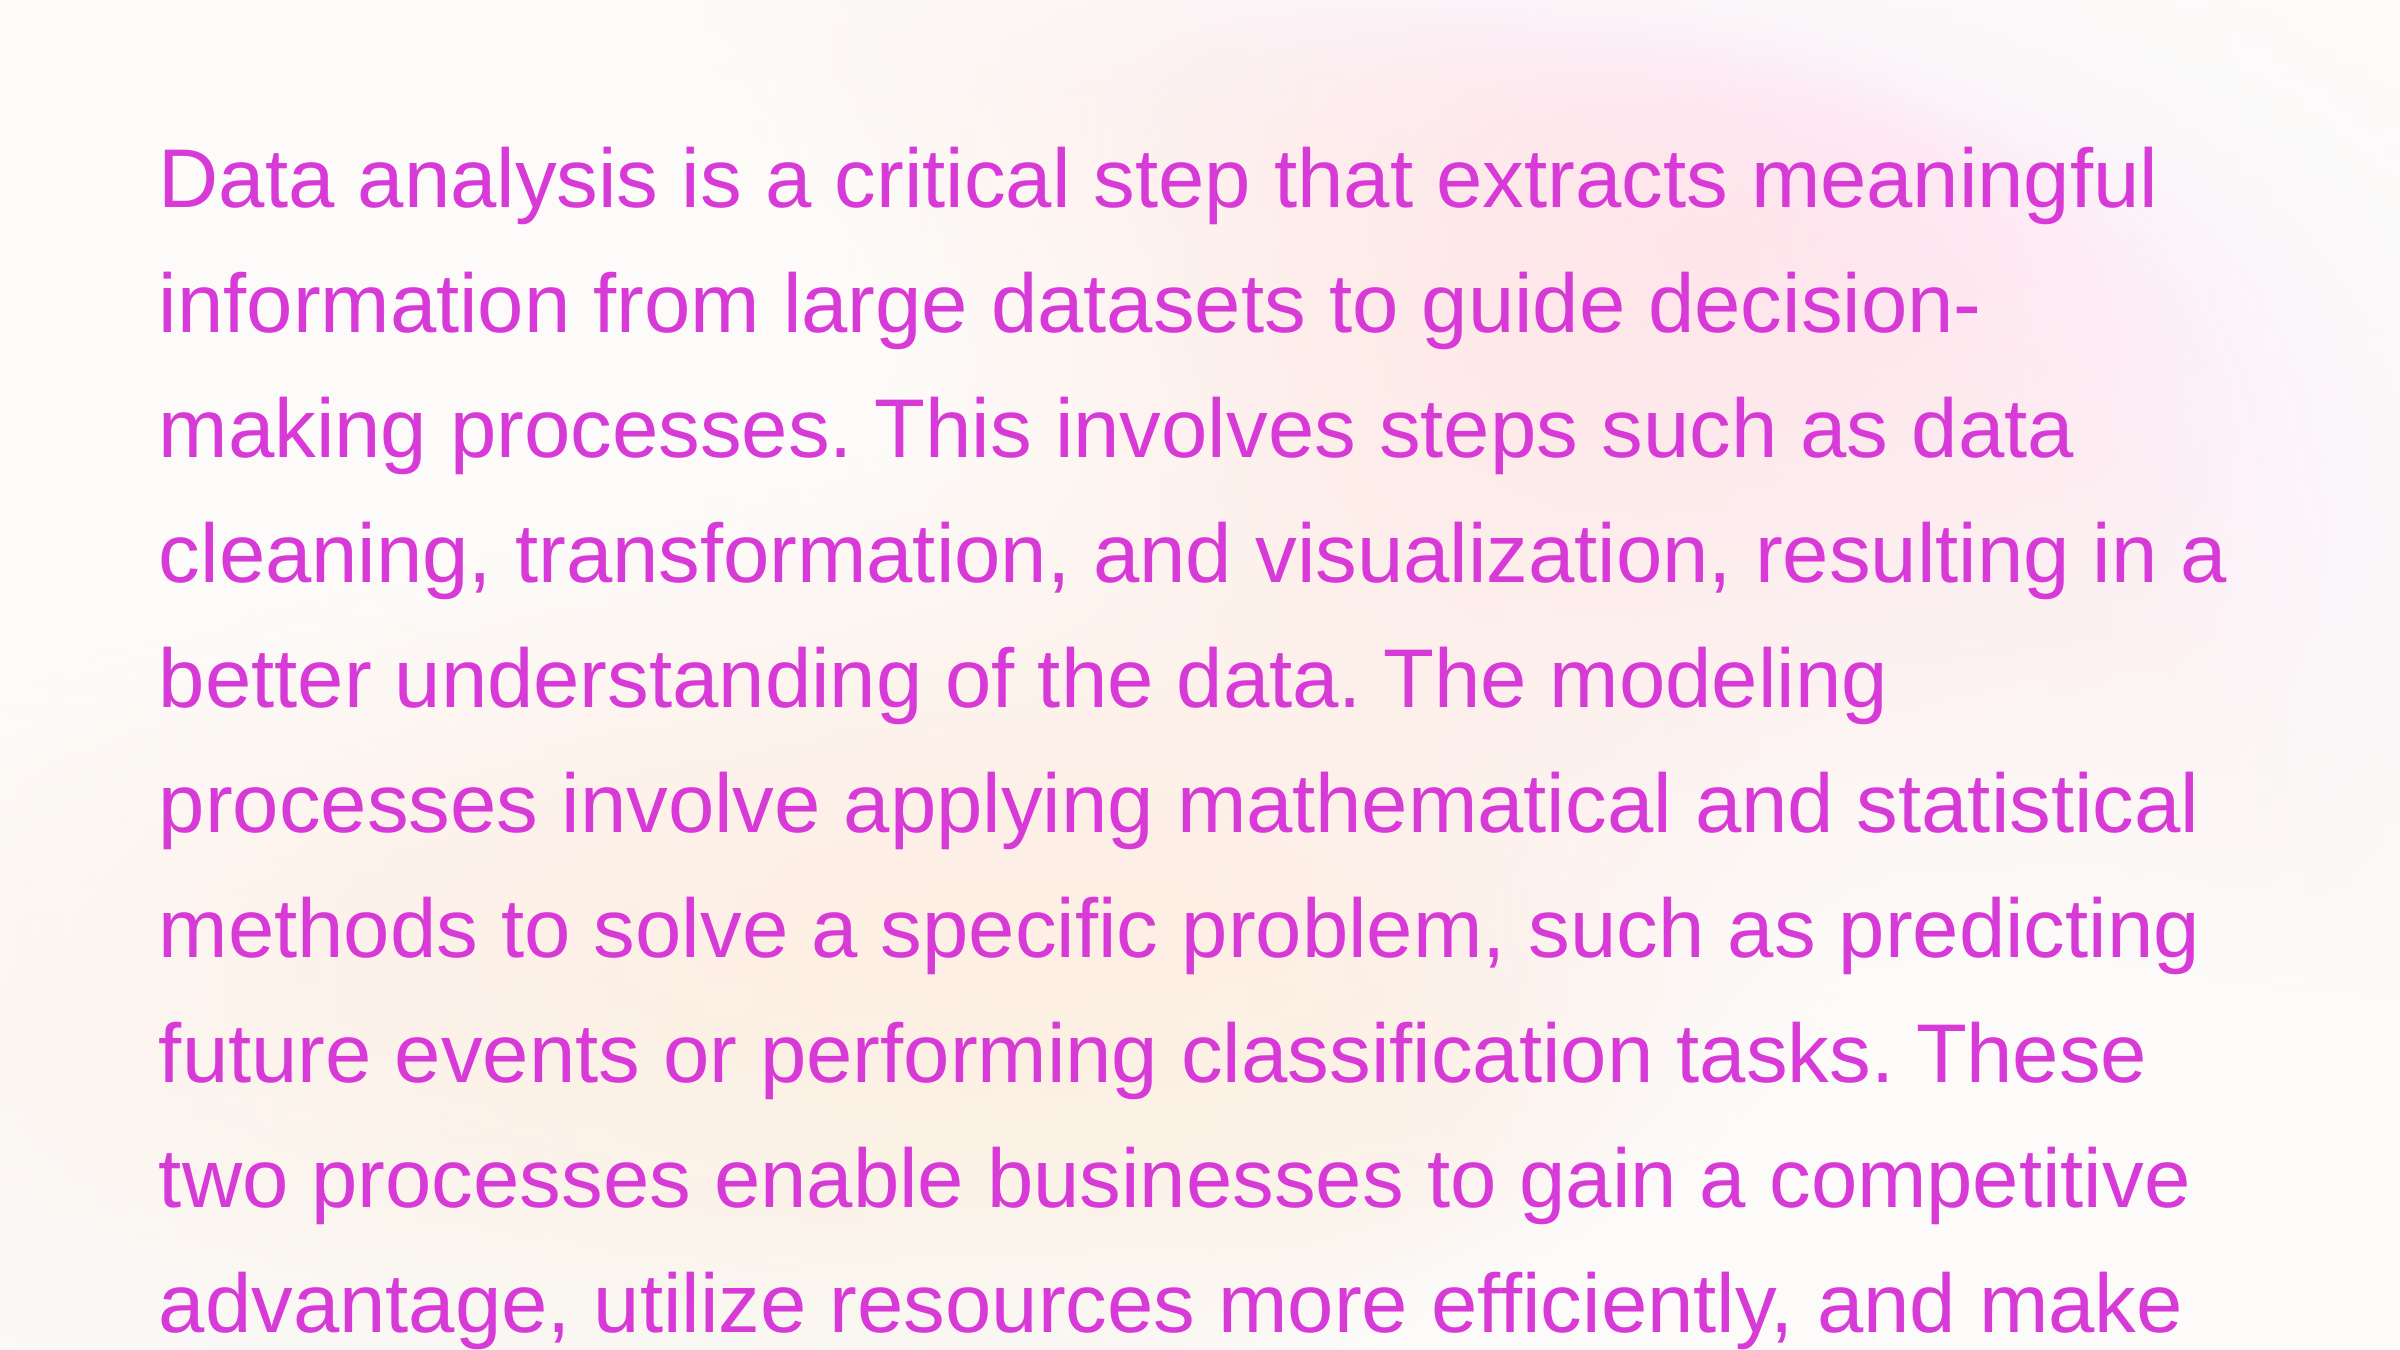

Data analysis is a critical step that extracts meaningful information from large datasets to guide decision-making processes. This involves steps such as data cleaning, transformation, and visualization, resulting in a better understanding of the data. The modeling processes involve applying mathematical and statistical methods to solve a specific problem, such as predicting future events or performing classification tasks. These two processes enable businesses to gain a competitive advantage, utilize resources more efficiently, and make strategic decisions.